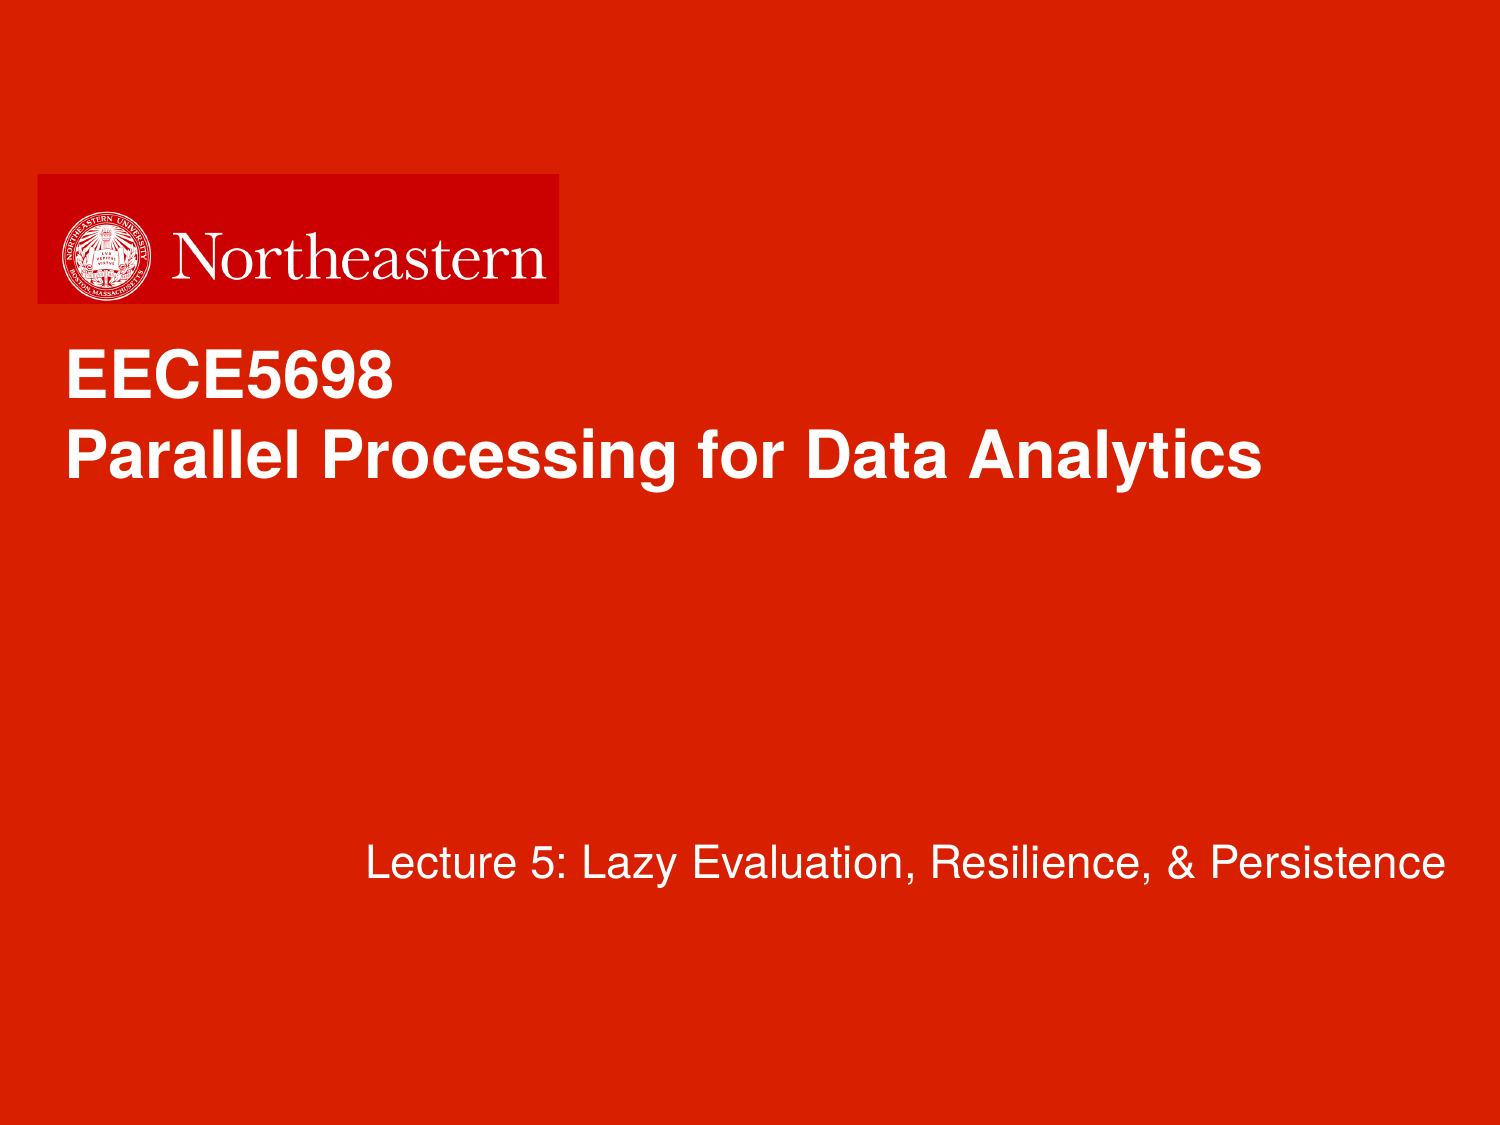

EECE5698
Parallel Processing for Data Analytics
Lecture 5: Lazy Evaluation, Resilience, & Persistence